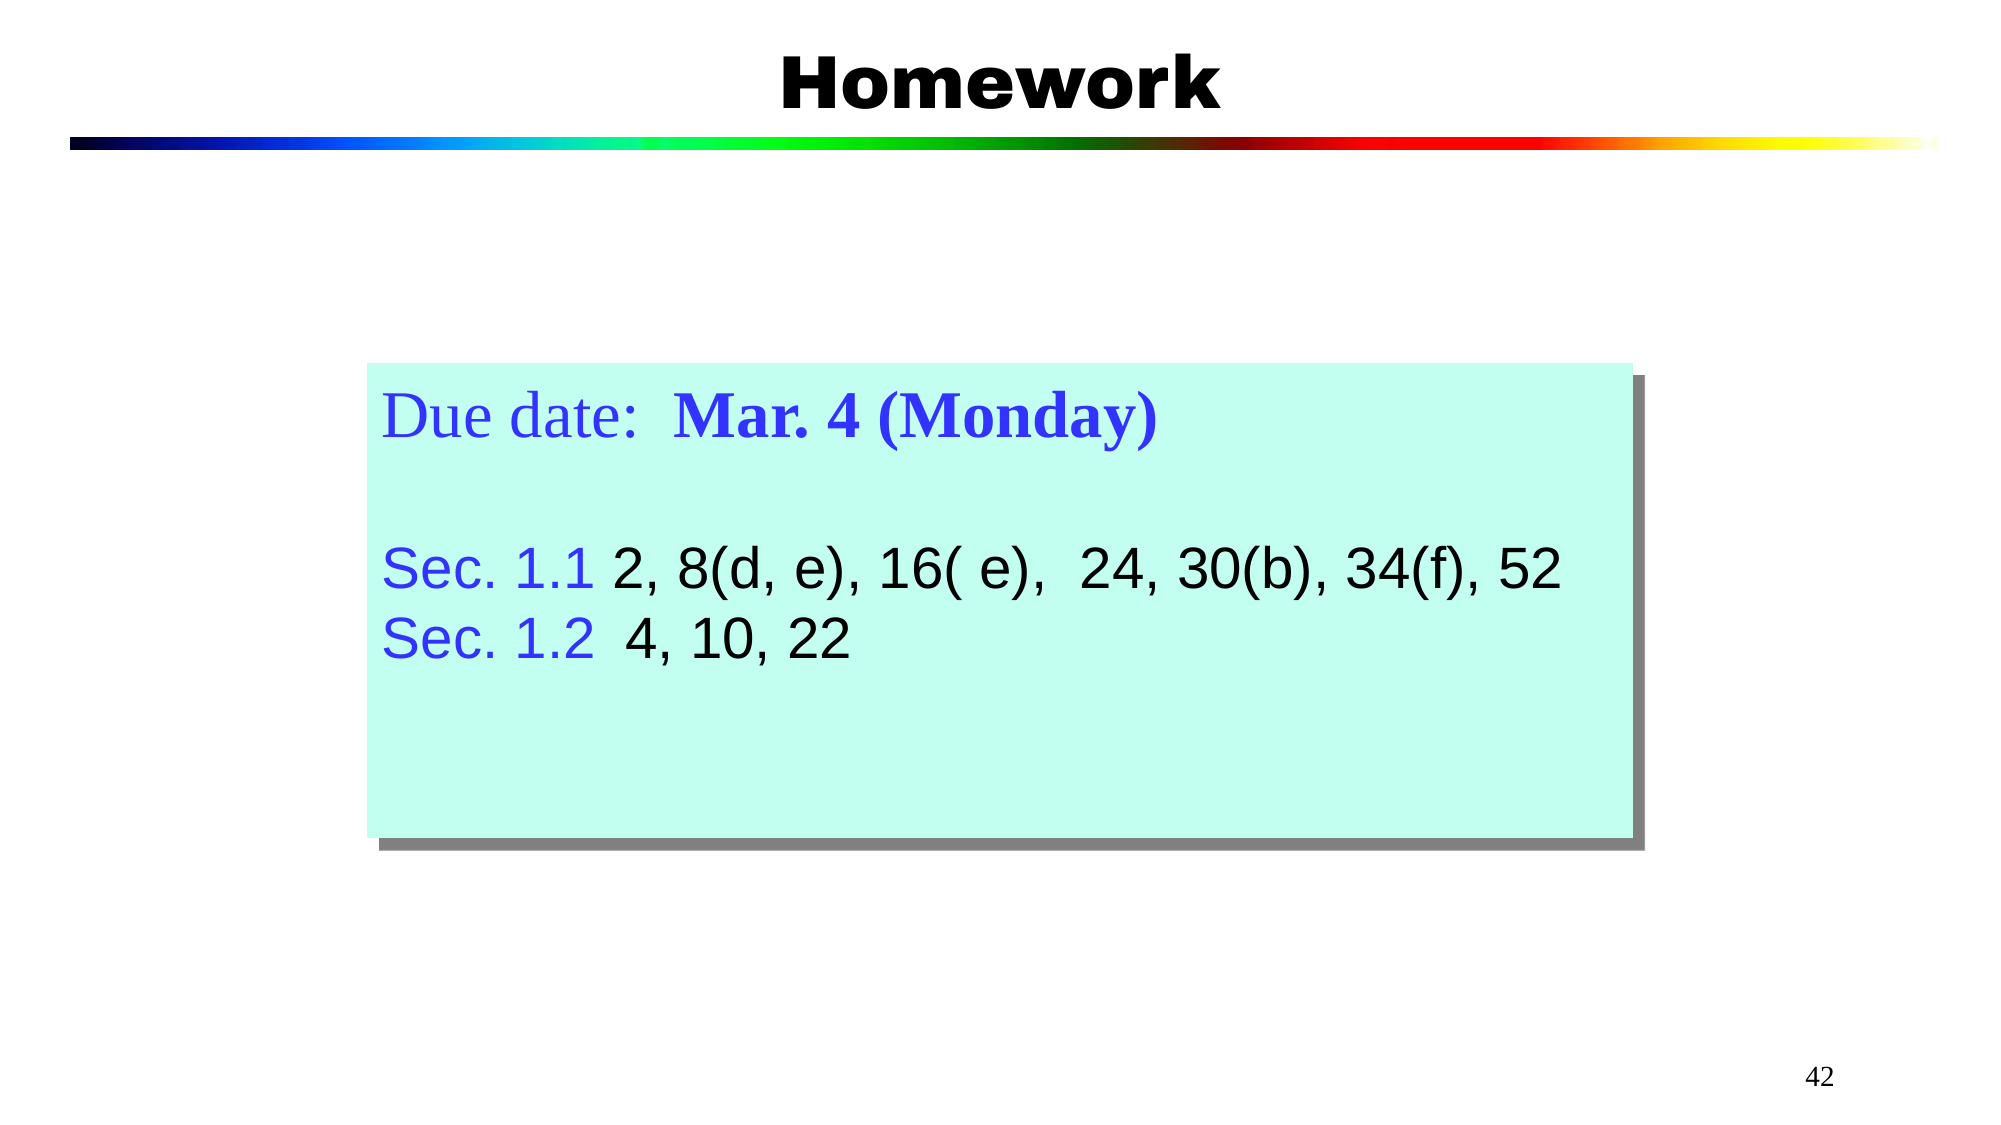

# Homework
Due date:  Mar. 4 (Monday)

Sec. 1.1 2, 8(d, e), 16( e),  24, 30(b), 34(f), 52
Sec. 1.2  4, 10, 22

42